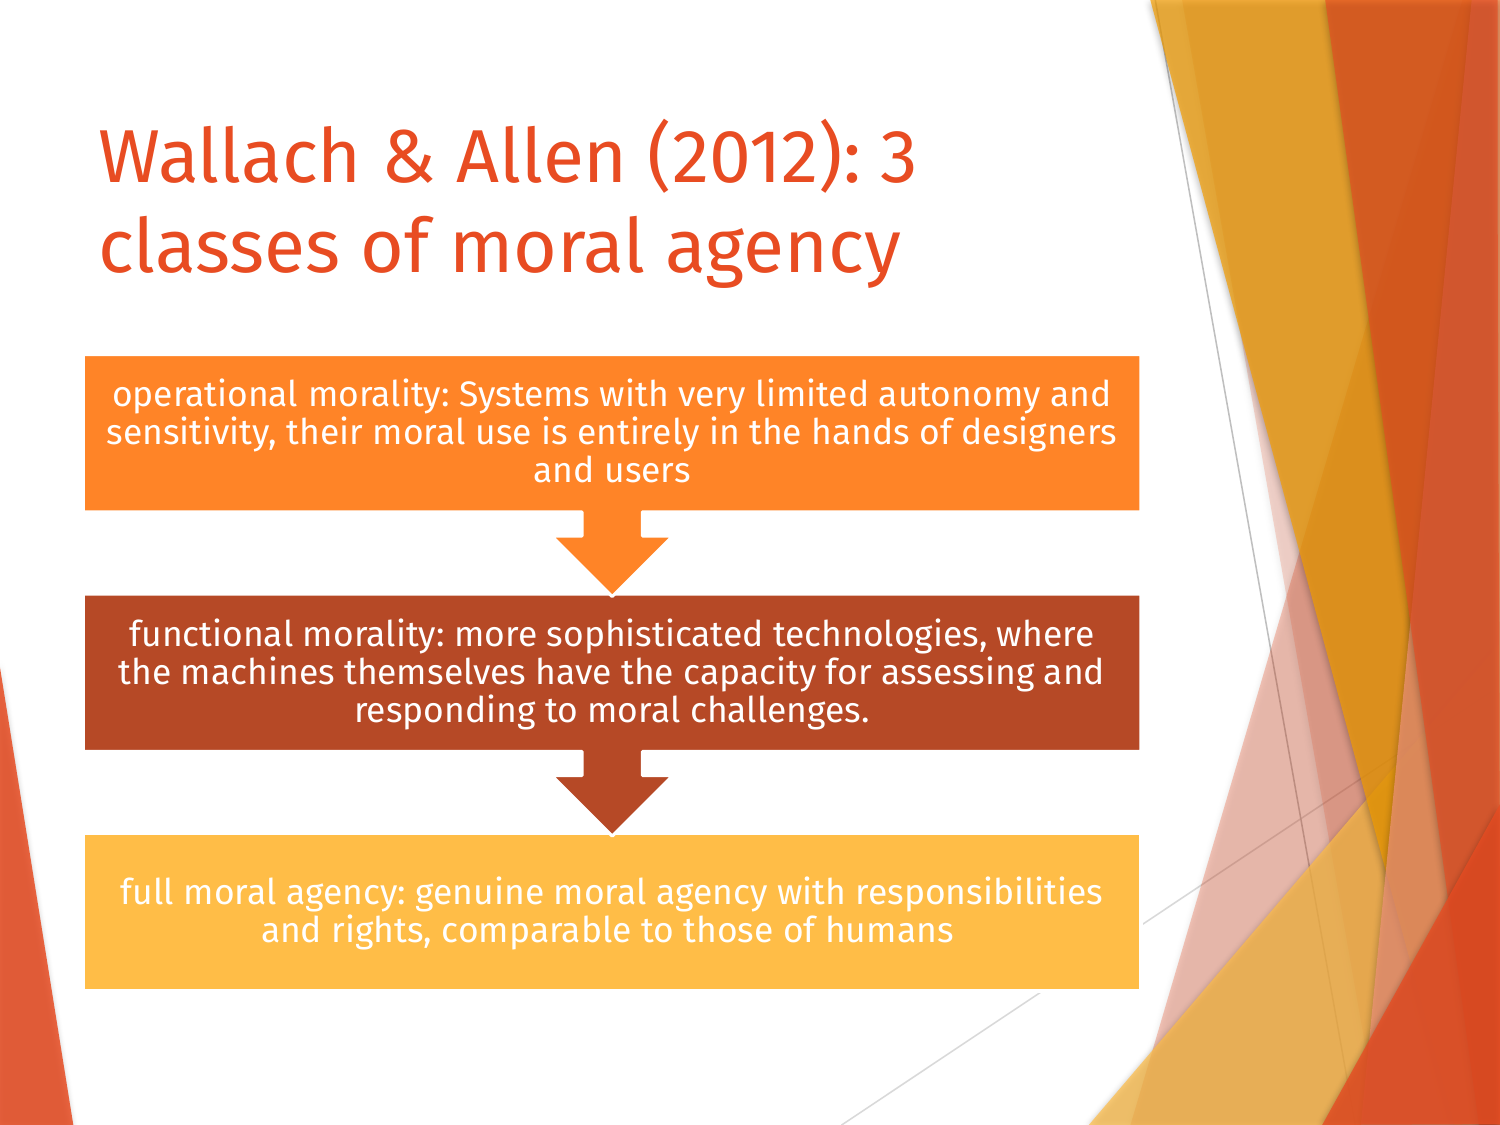

# Wallach & Allen (2012): 3 classes of moral agency
full moral agency: genuine moral agency with responsibilities and rights, comparable to those of humans
functional morality: more sophisticated technologies, where the machines themselves have the capacity for assessing and responding to moral challenges.
operational morality: Systems with very limited autonomy and sensitivity, their moral use is entirely in the hands of designers and users